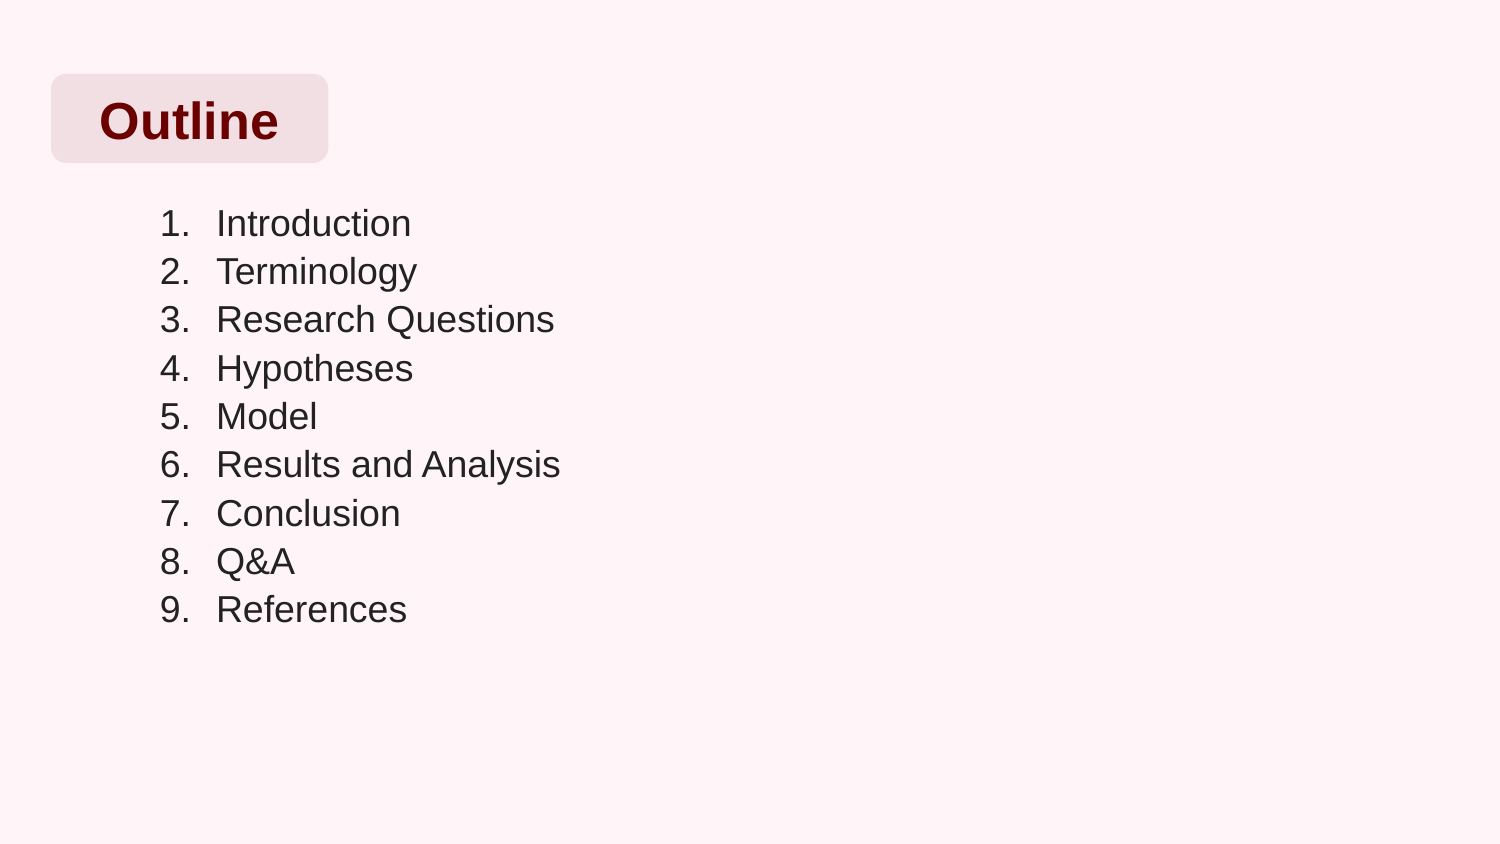

Outline
Introduction
Terminology
Research Questions
Hypotheses
Model
Results and Analysis
Conclusion
Q&A
References